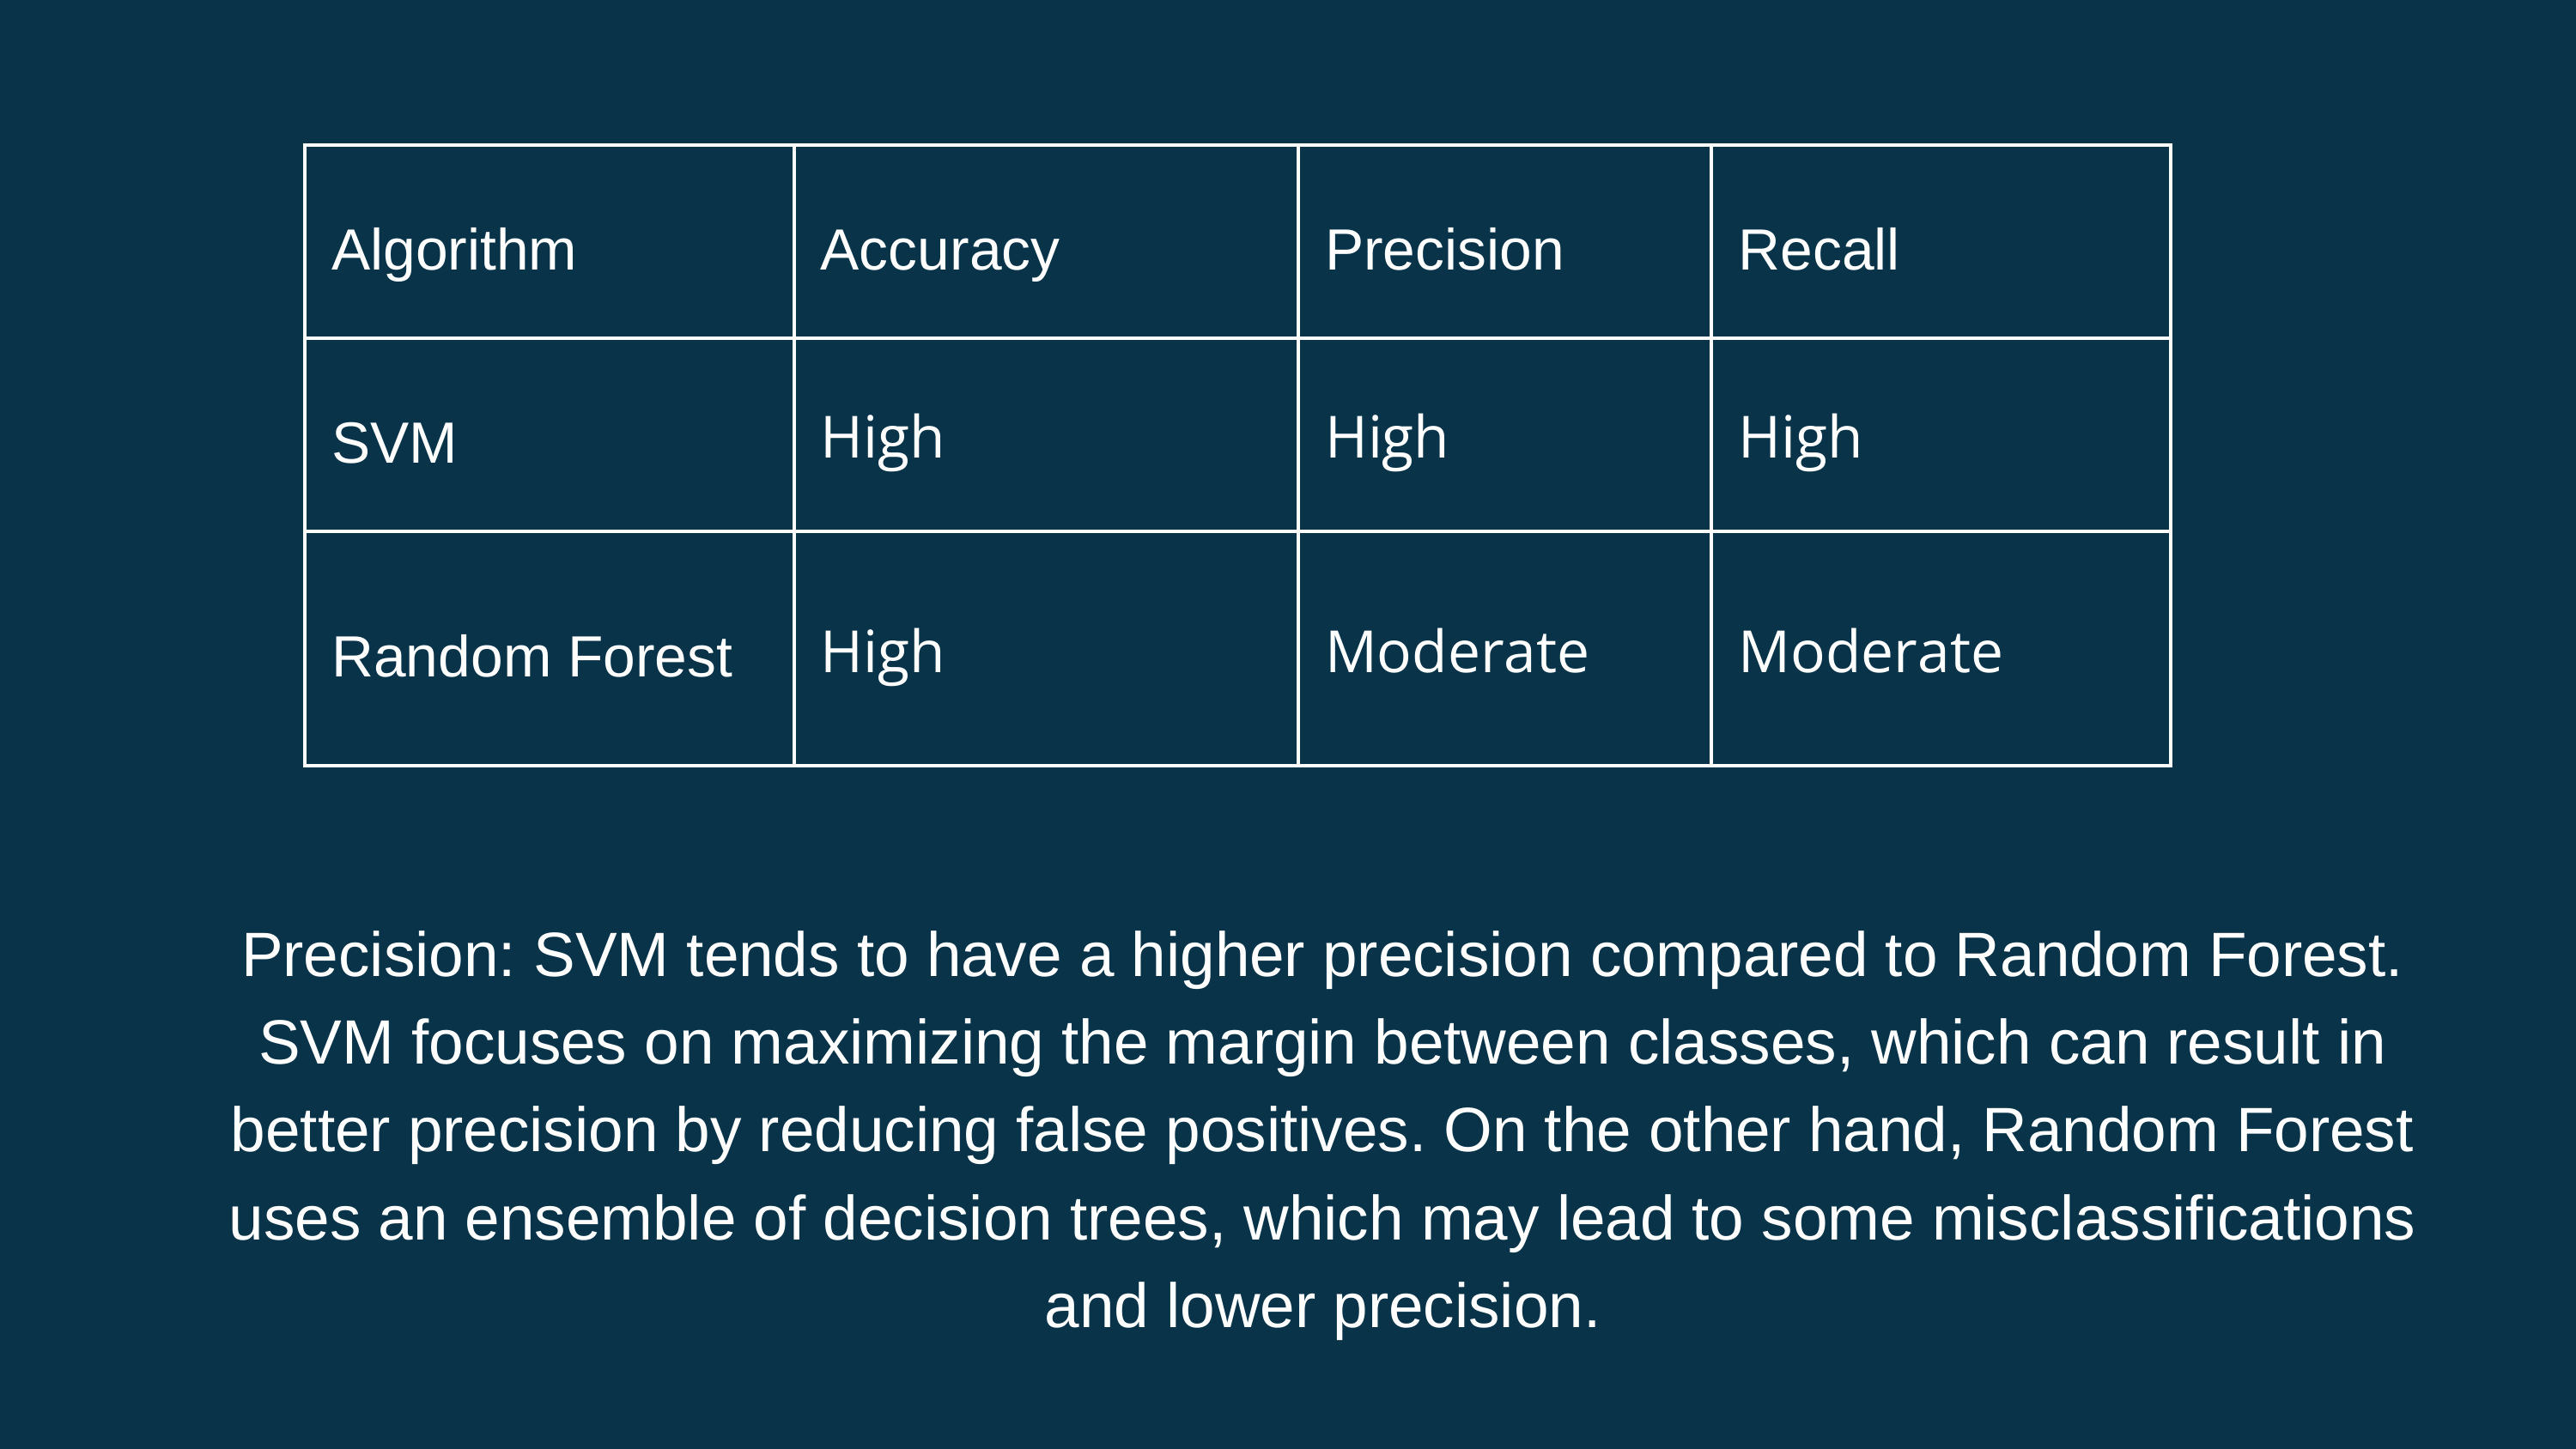

| Algorithm | Accuracy | Precision | Recall |
| --- | --- | --- | --- |
| SVM | High | High | High |
| Random Forest | High | Moderate | Moderate |
Precision: SVM tends to have a higher precision compared to Random Forest. SVM focuses on maximizing the margin between classes, which can result in better precision by reducing false positives. On the other hand, Random Forest uses an ensemble of decision trees, which may lead to some misclassifications and lower precision.